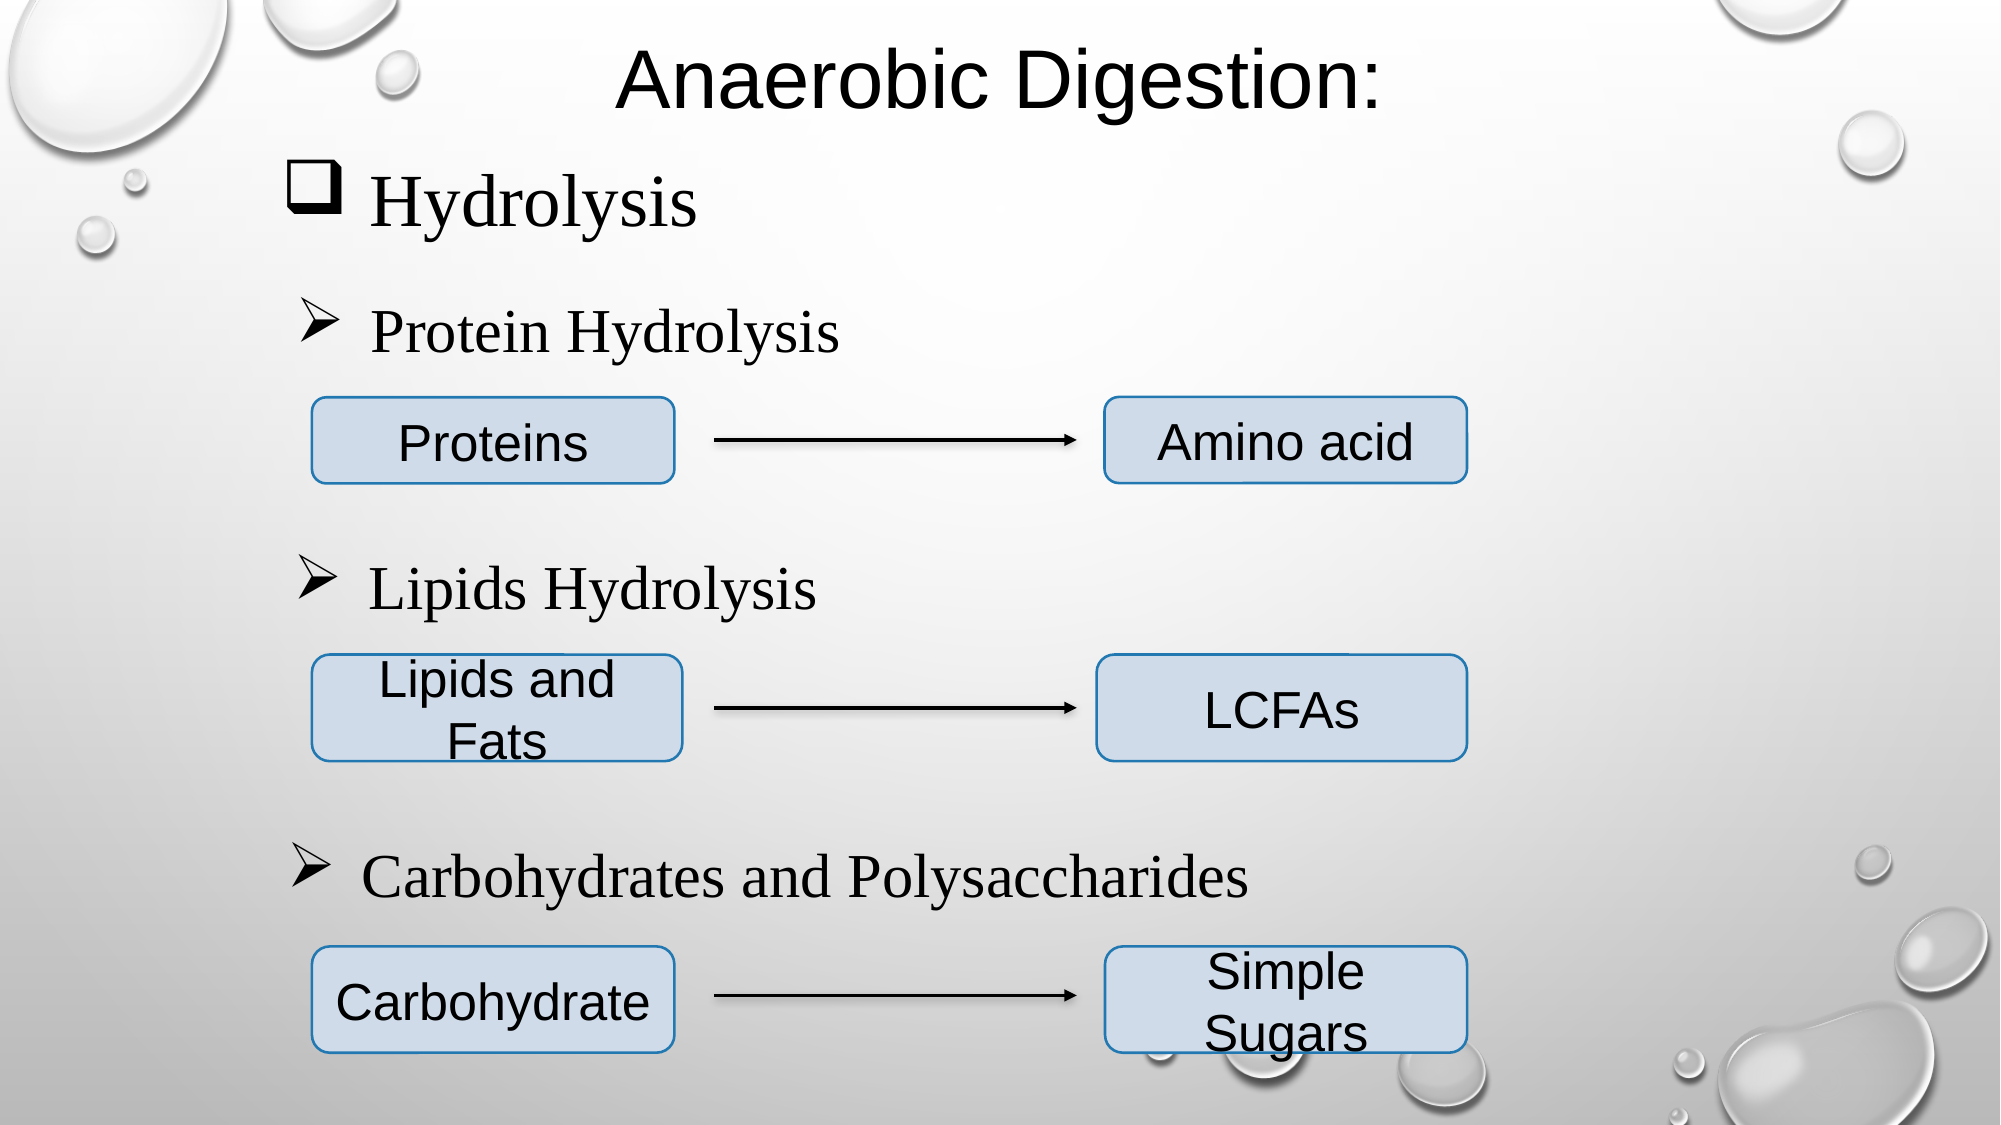

Anaerobic Digestion:
 Hydrolysis
Protein Hydrolysis
Amino acid
Proteins
Lipids Hydrolysis
Lipids and Fats
LCFAs
Carbohydrates and Polysaccharides
Carbohydrate
Simple Sugars